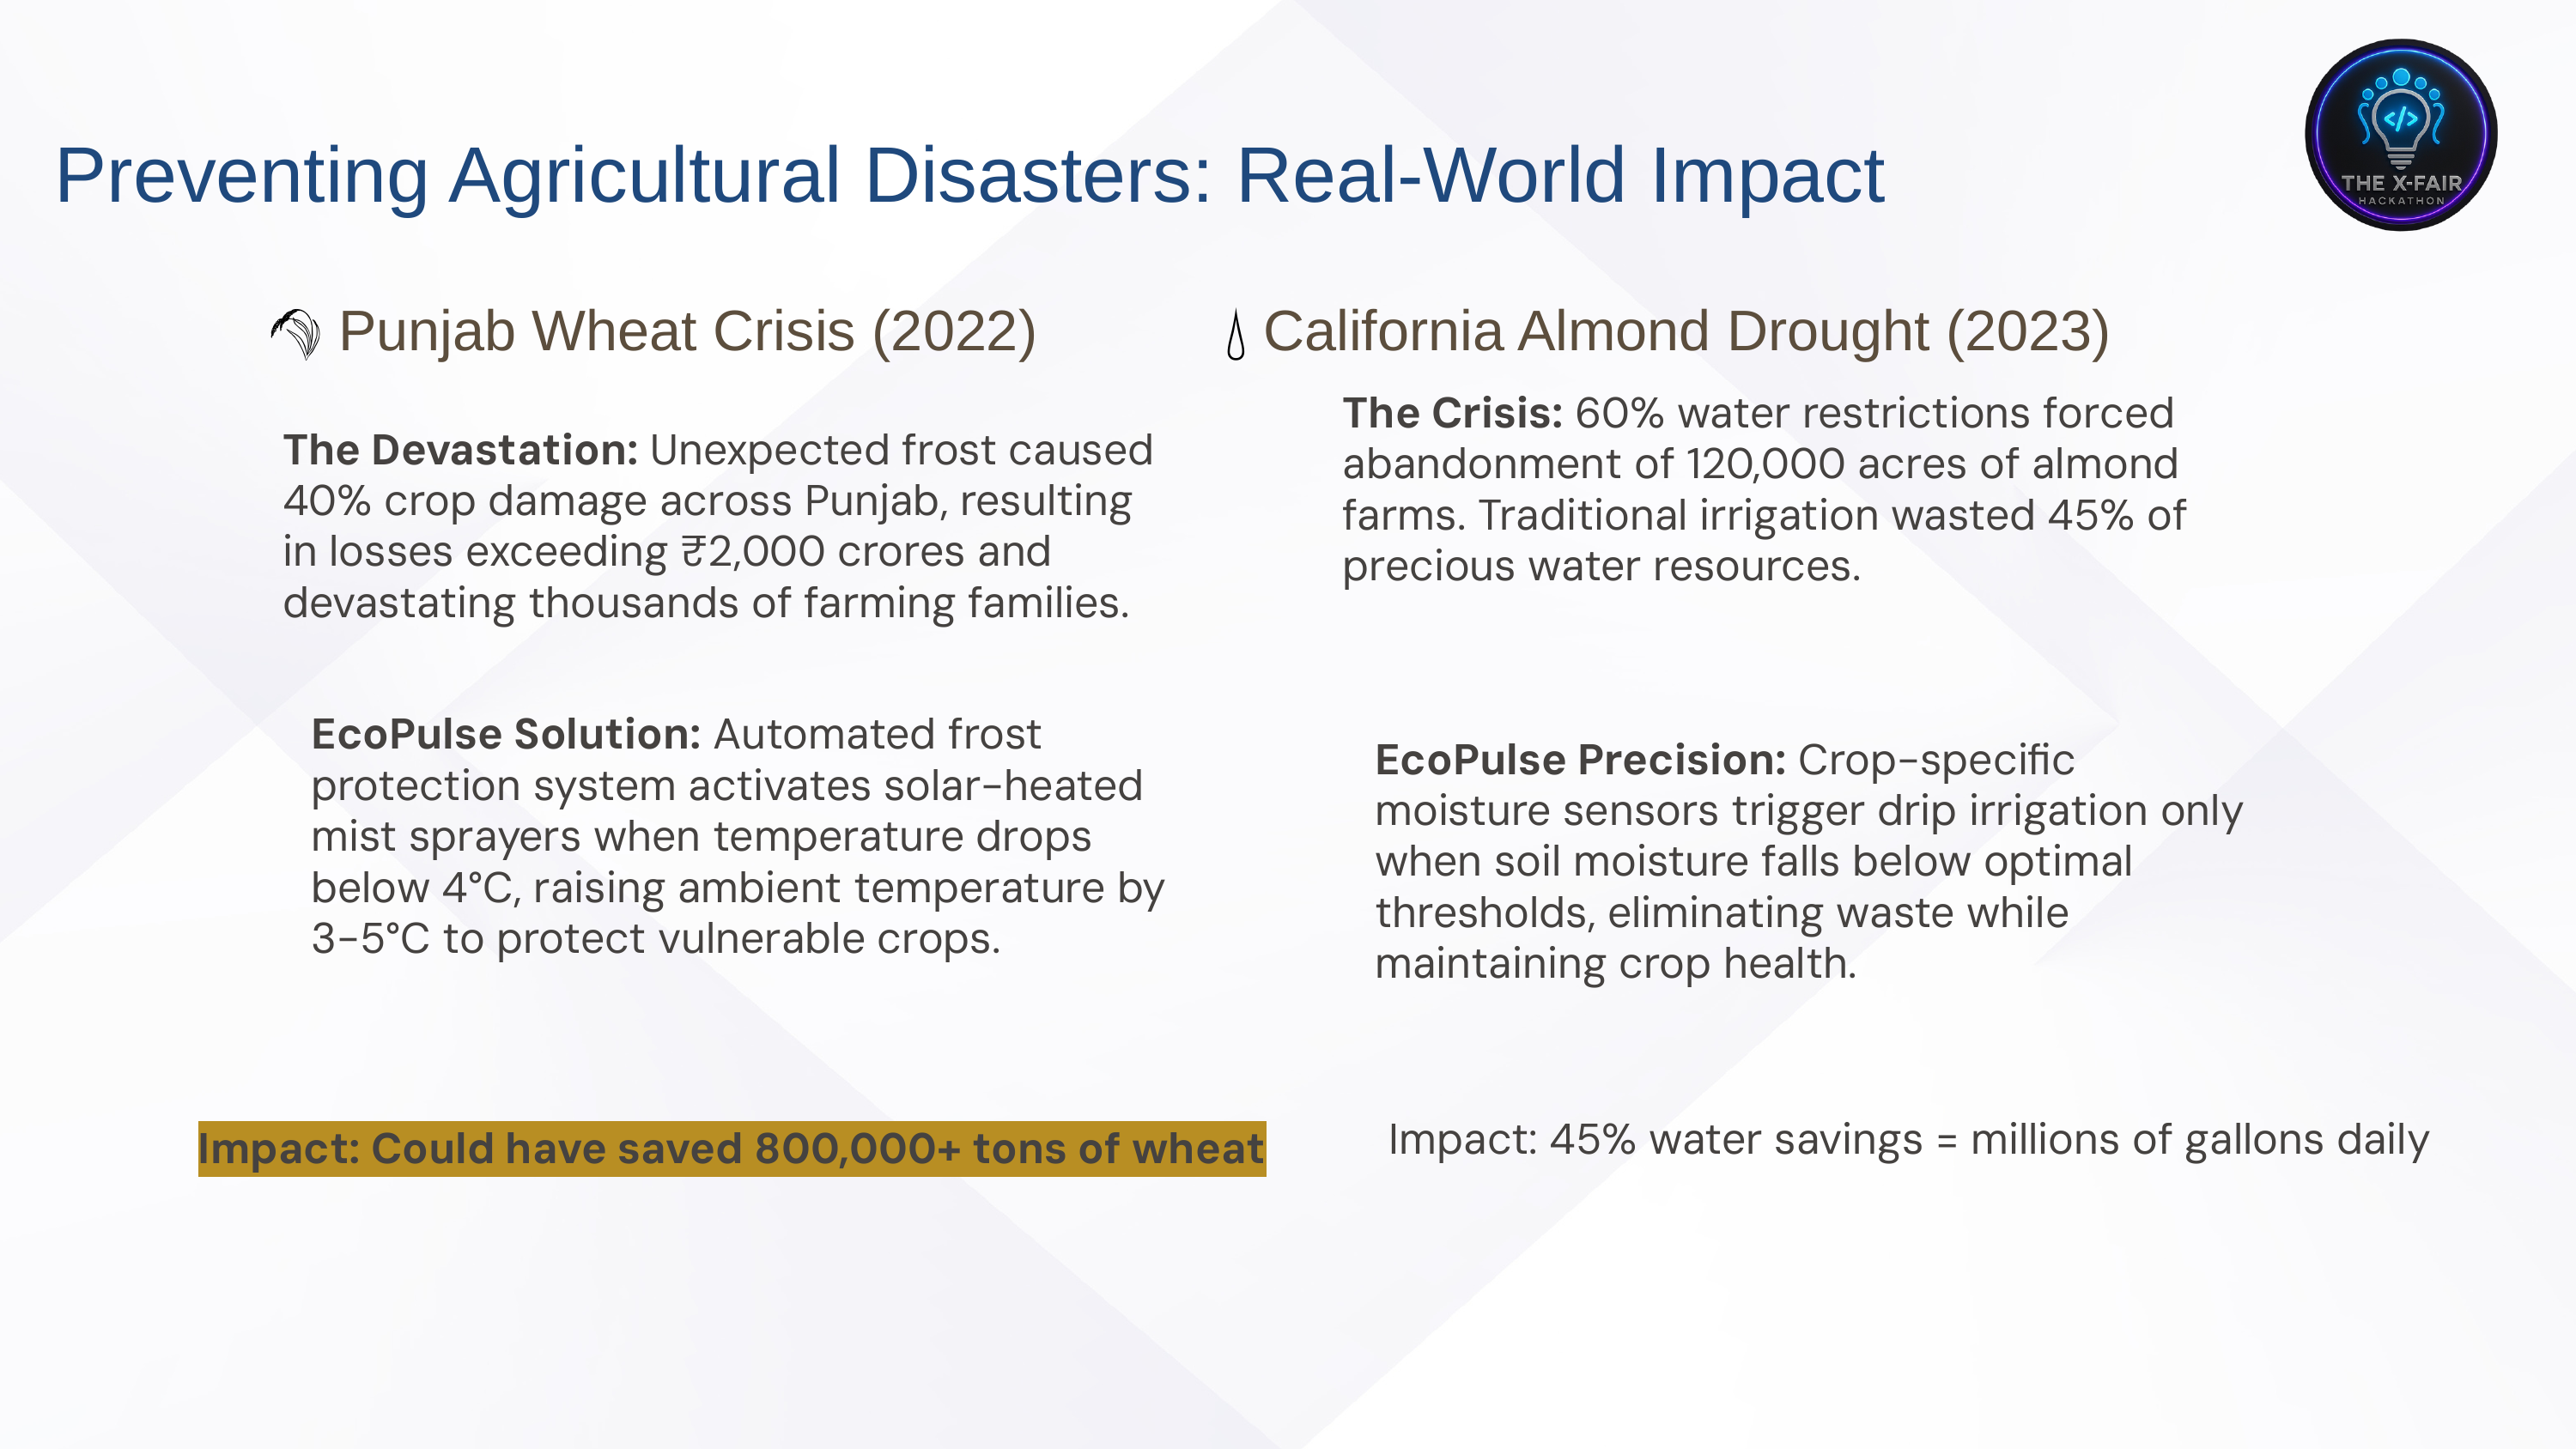

Preventing Agricultural Disasters: Real-World Impact
🌾 Punjab Wheat Crisis (2022)
💧 California Almond Drought (2023)
The Crisis: 60% water restrictions forced abandonment of 120,000 acres of almond farms. Traditional irrigation wasted 45% of precious water resources.
The Devastation: Unexpected frost caused 40% crop damage across Punjab, resulting in losses exceeding ₹2,000 crores and devastating thousands of farming families.
EcoPulse Solution: Automated frost protection system activates solar-heated mist sprayers when temperature drops below 4°C, raising ambient temperature by 3-5°C to protect vulnerable crops.
EcoPulse Precision: Crop-specific moisture sensors trigger drip irrigation only when soil moisture falls below optimal thresholds, eliminating waste while maintaining crop health.
Impact: 45% water savings = millions of gallons daily
Impact: Could have saved 800,000+ tons of wheat